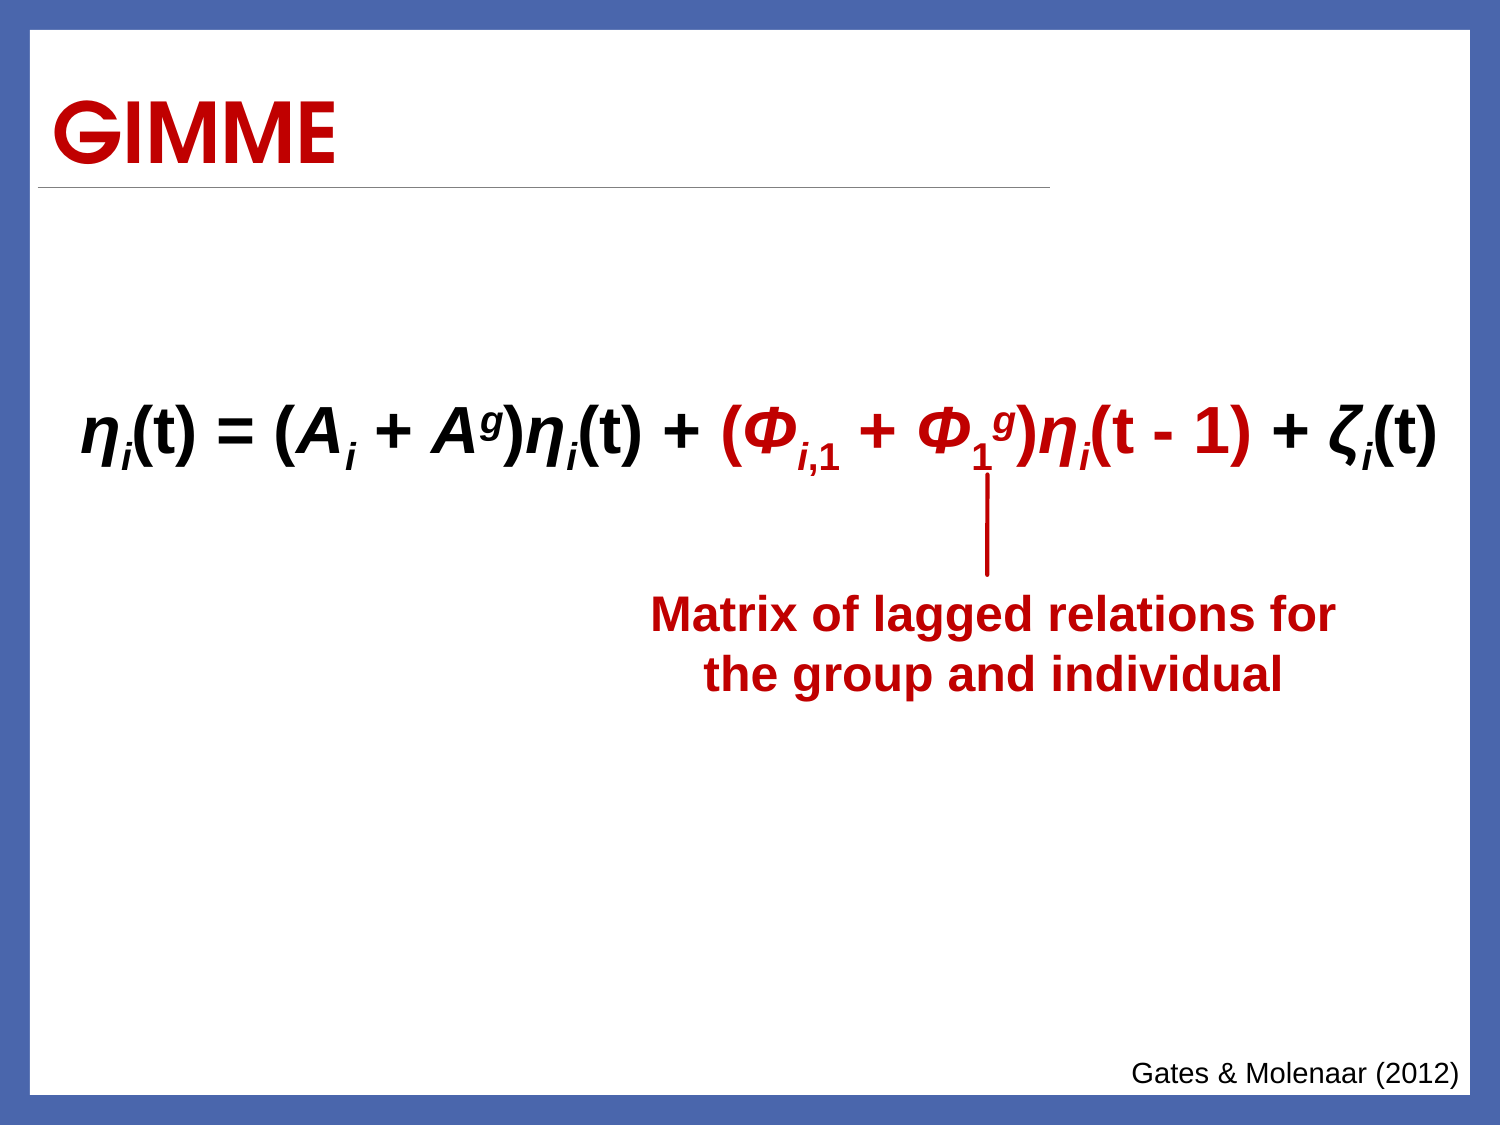

# GIMME

ηi(t) = (Ai + Ag)ηi(t) + (Φi,1 + Φ1g)ηi(t - 1) + ζi(t)
Matrix of lagged relations for the group and individual

Gates & Molenaar (2012)